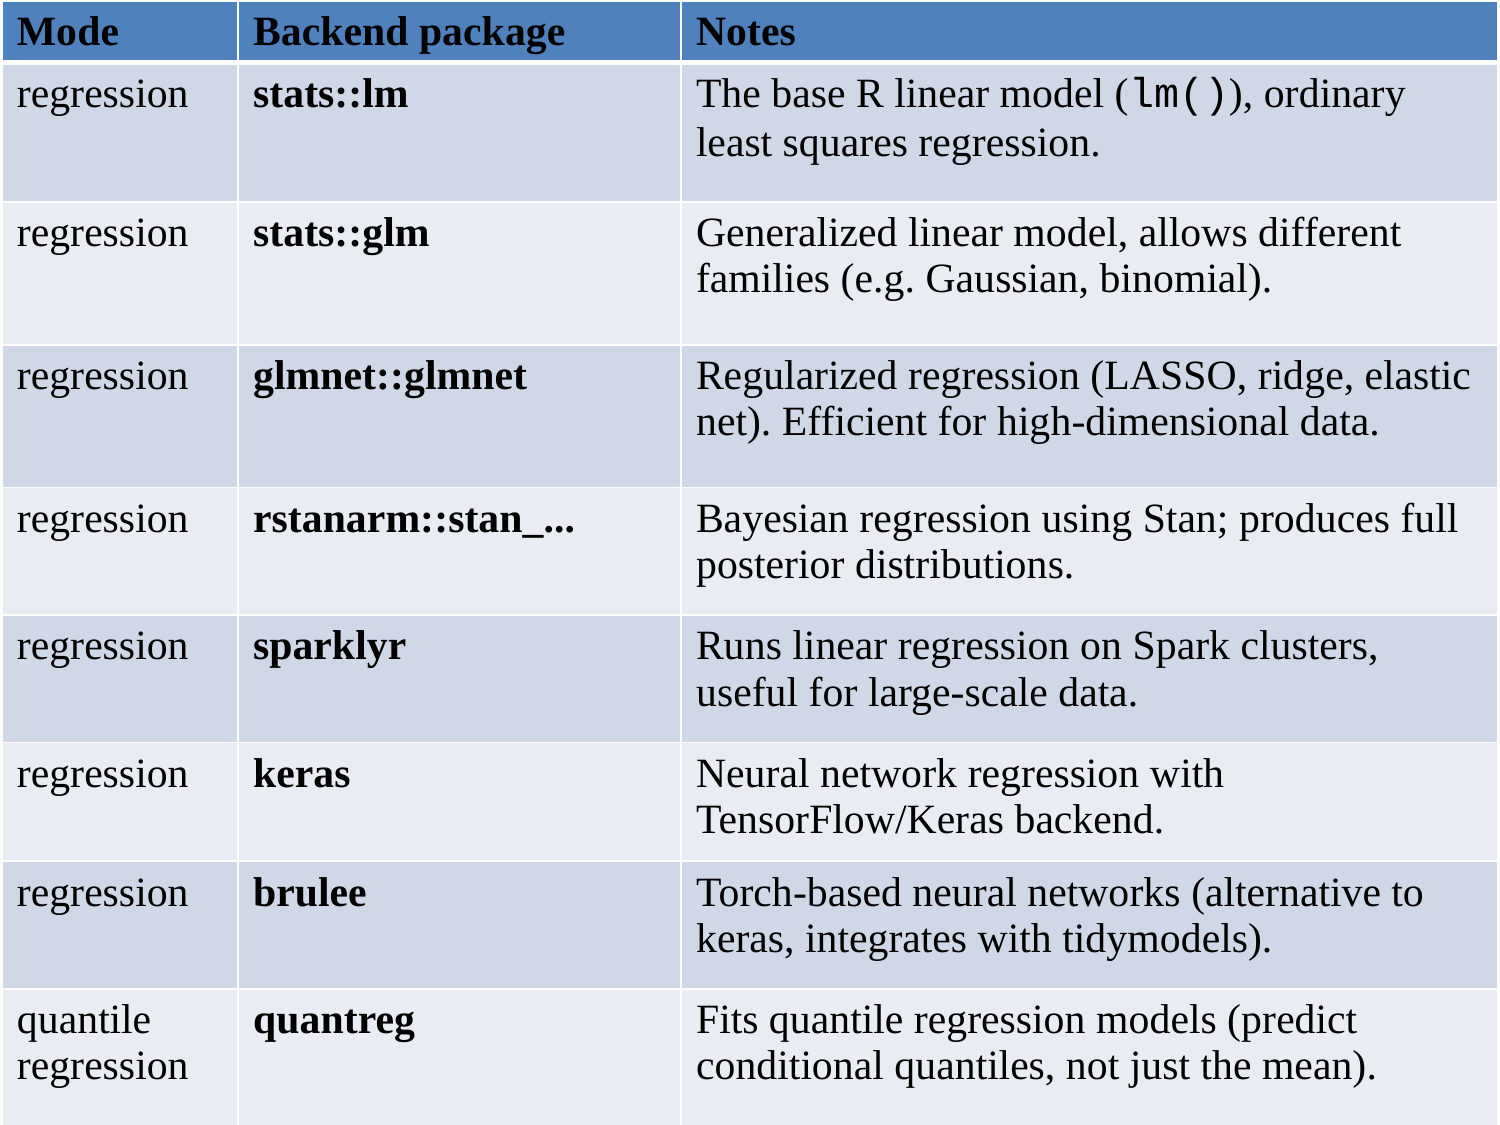

| Mode | Backend package | Notes |
| --- | --- | --- |
| regression | stats::lm | The base R linear model (lm()), ordinary least squares regression. |
| regression | stats::glm | Generalized linear model, allows different families (e.g. Gaussian, binomial). |
| regression | glmnet::glmnet | Regularized regression (LASSO, ridge, elastic net). Efficient for high-dimensional data. |
| regression | rstanarm::stan\_... | Bayesian regression using Stan; produces full posterior distributions. |
| regression | sparklyr | Runs linear regression on Spark clusters, useful for large-scale data. |
| regression | keras | Neural network regression with TensorFlow/Keras backend. |
| regression | brulee | Torch-based neural networks (alternative to keras, integrates with tidymodels). |
| quantile regression | quantreg | Fits quantile regression models (predict conditional quantiles, not just the mean). |